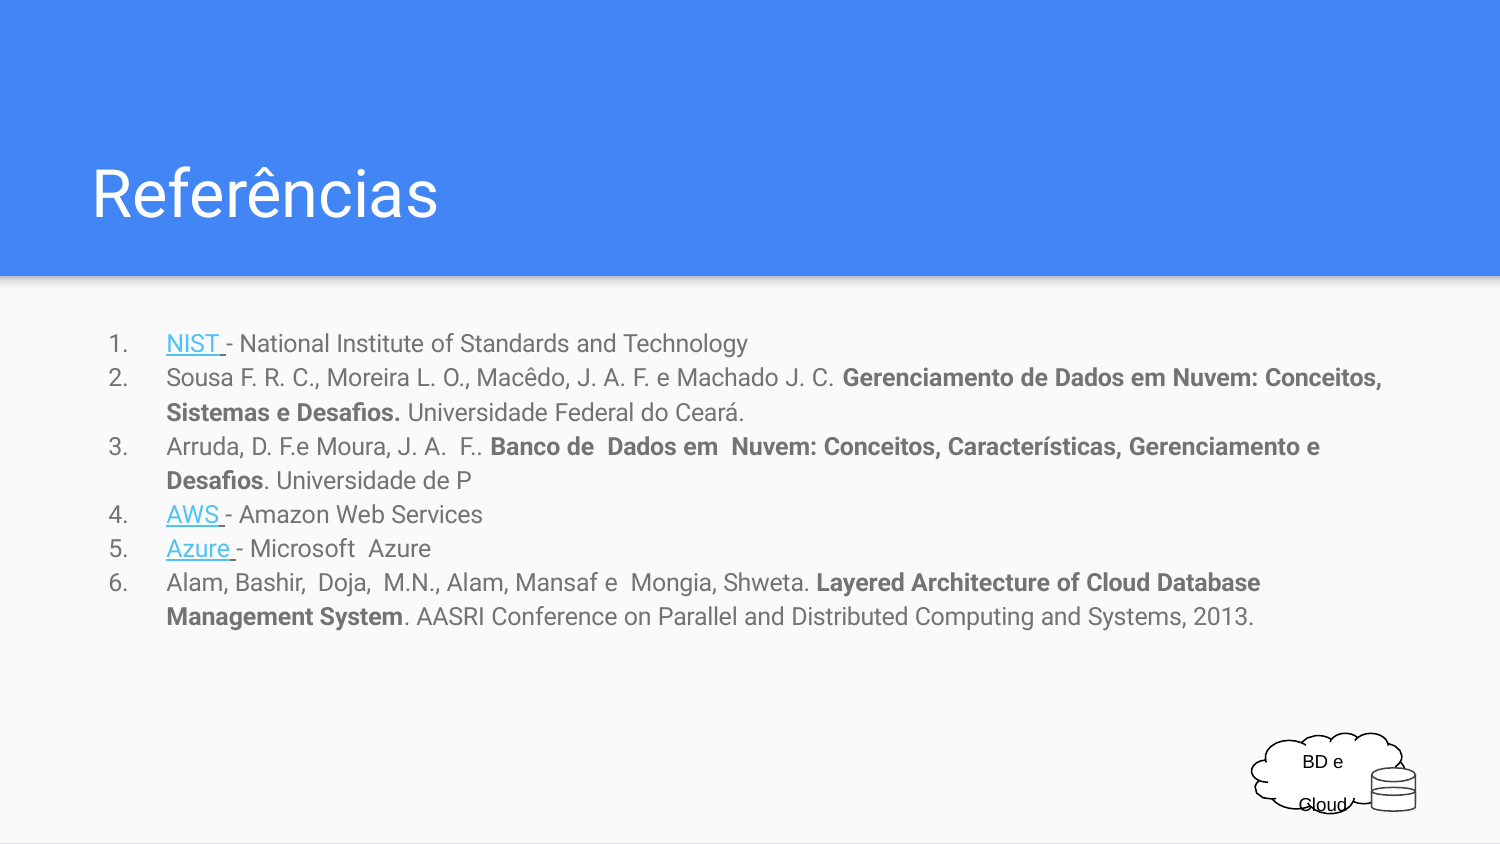

# Referências
NIST - National Institute of Standards and Technology
Sousa F. R. C., Moreira L. O., Macêdo, J. A. F. e Machado J. C. Gerenciamento de Dados em Nuvem: Conceitos,  Sistemas e Desafios. Universidade Federal do Ceará.
Arruda, D. F.e Moura, J. A. F.. Banco de Dados em Nuvem: Conceitos, Características, Gerenciamento e  Desafios. Universidade de P
AWS - Amazon Web Services
Azure - Microsoft  Azure
Alam, Bashir, Doja, M.N., Alam, Mansaf e Mongia, Shweta. Layered Architecture of Cloud Database  Management System. AASRI Conference on Parallel and Distributed Computing and Systems, 2013.
BD e  Cloud